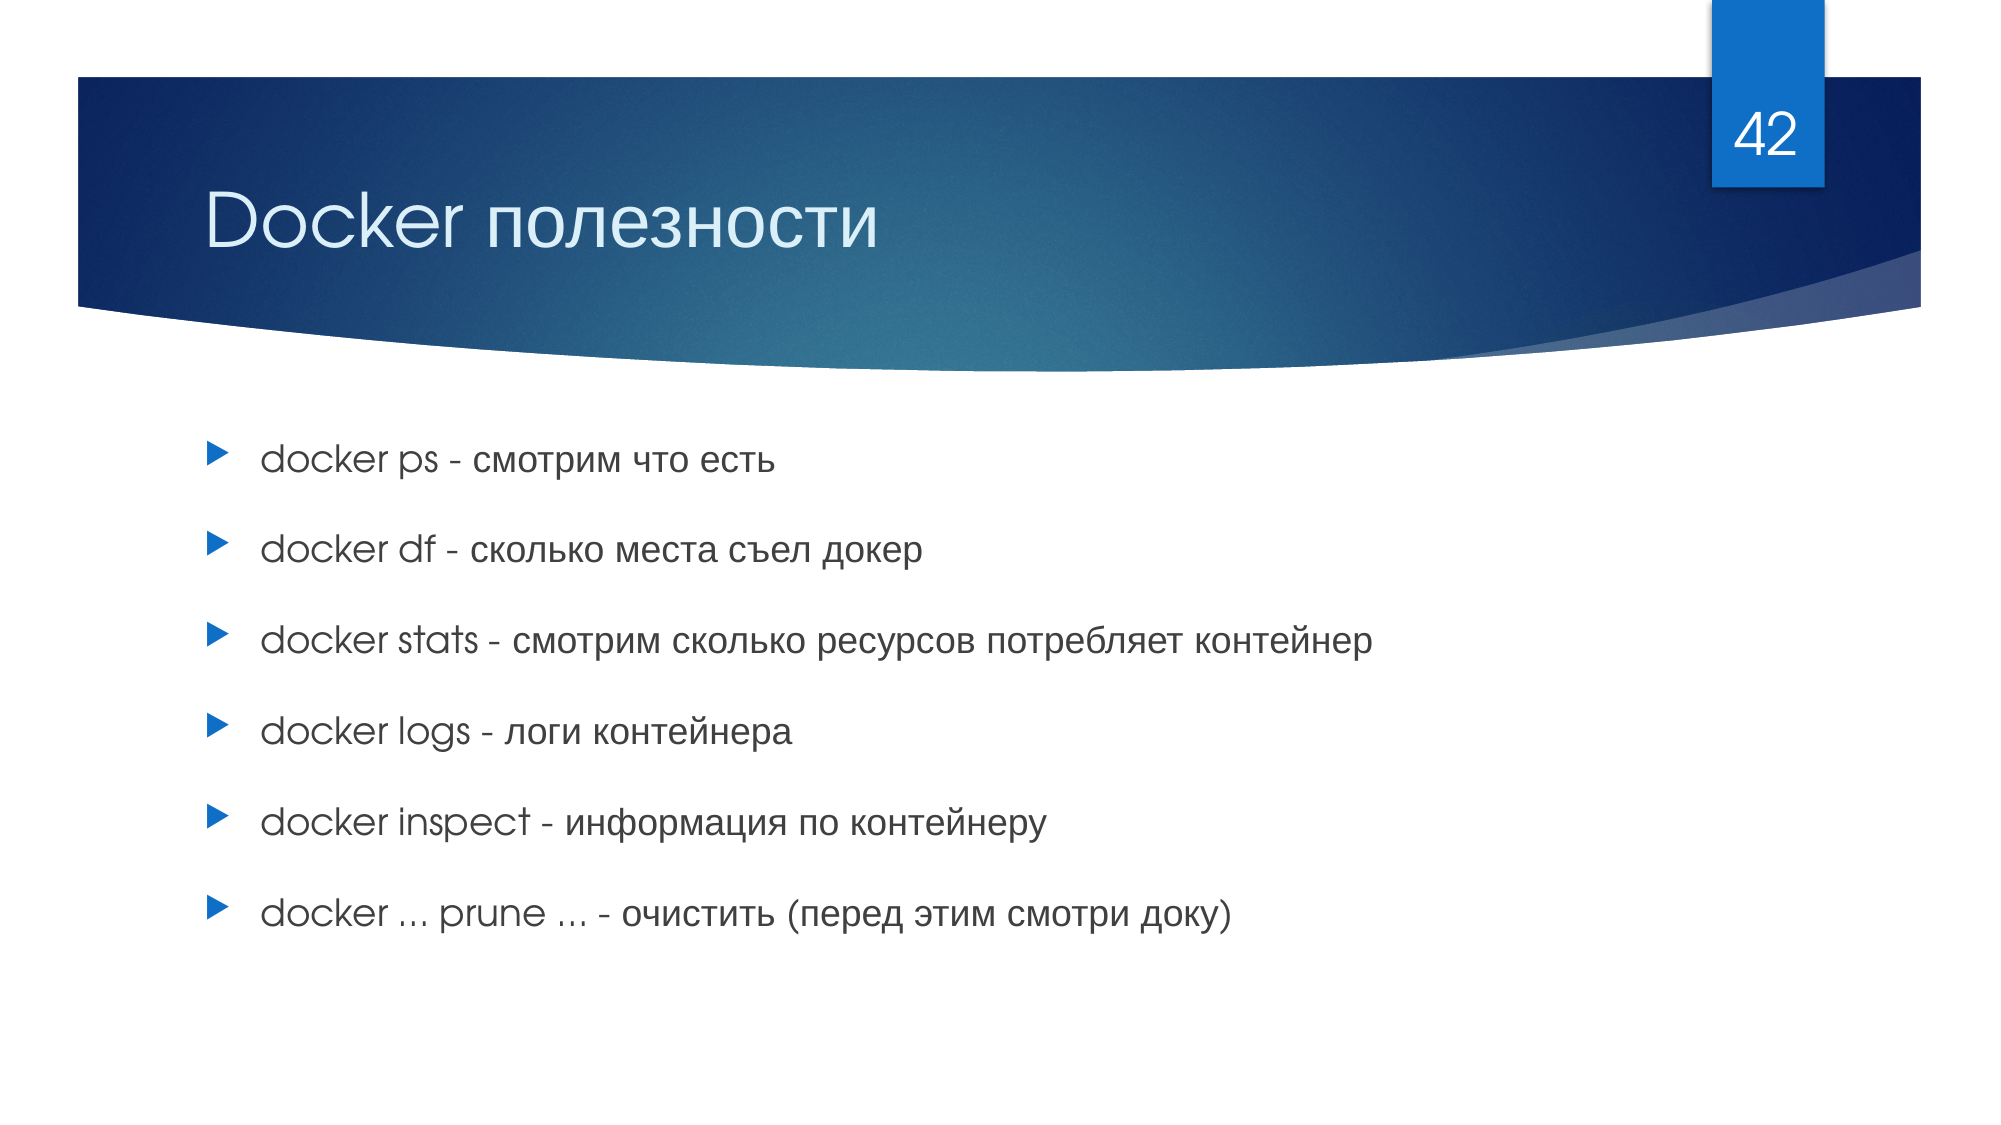

42
# Docker полезности
docker ps - смотрим что есть
docker df - сколько места съел докер
docker stats - смотрим сколько ресурсов потребляет контейнер
docker logs - логи контейнера
docker inspect - информация по контейнеру
docker … prune … - очистить (перед этим смотри доку)